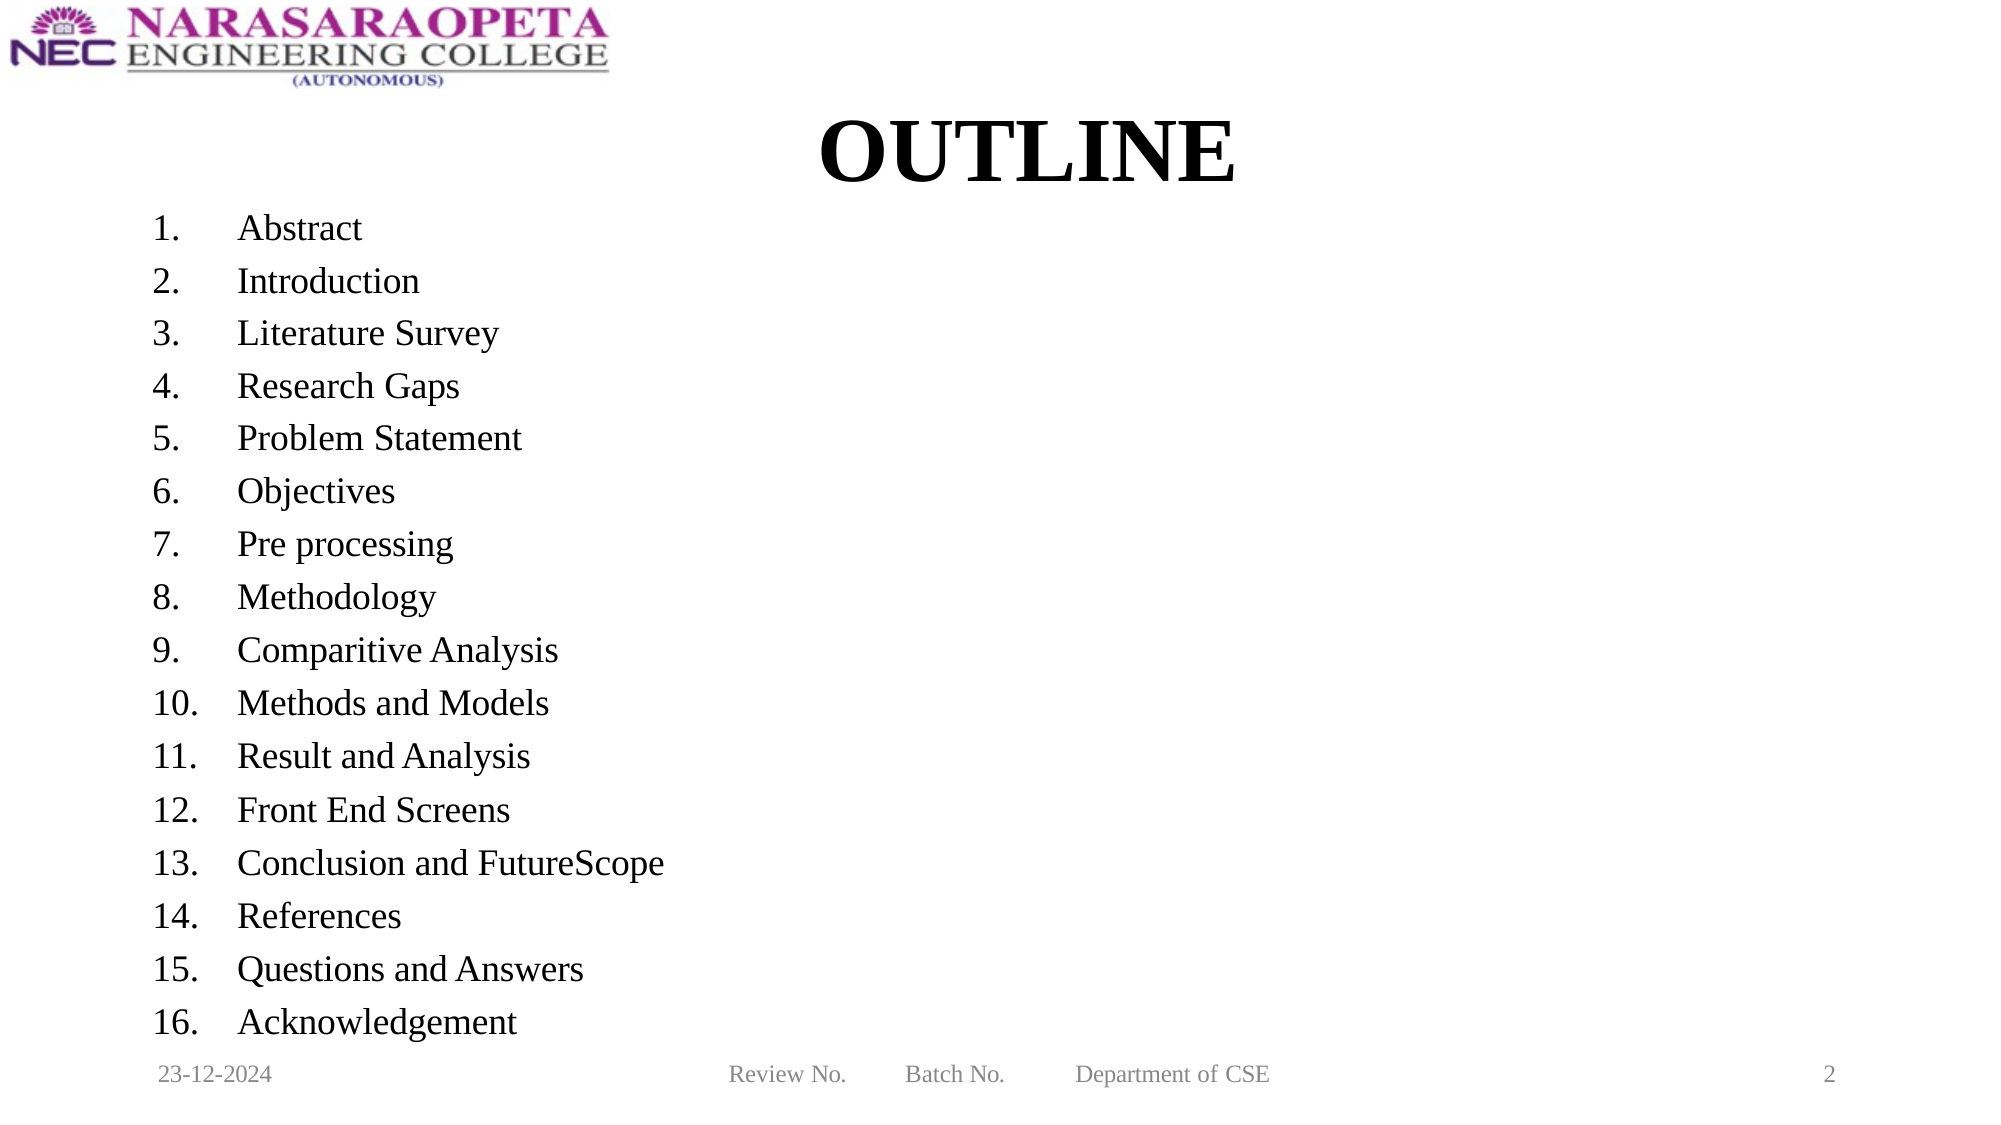

# OUTLINE
Abstract
Introduction
Literature Survey
Research Gaps
Problem Statement
Objectives
Pre processing
Methodology
Comparitive Analysis
Methods and Models
Result and Analysis
Front End Screens
Conclusion and FutureScope
References
Questions and Answers
Acknowledgement
23-12-2024
Review No.
Batch No.
Department of CSE
2